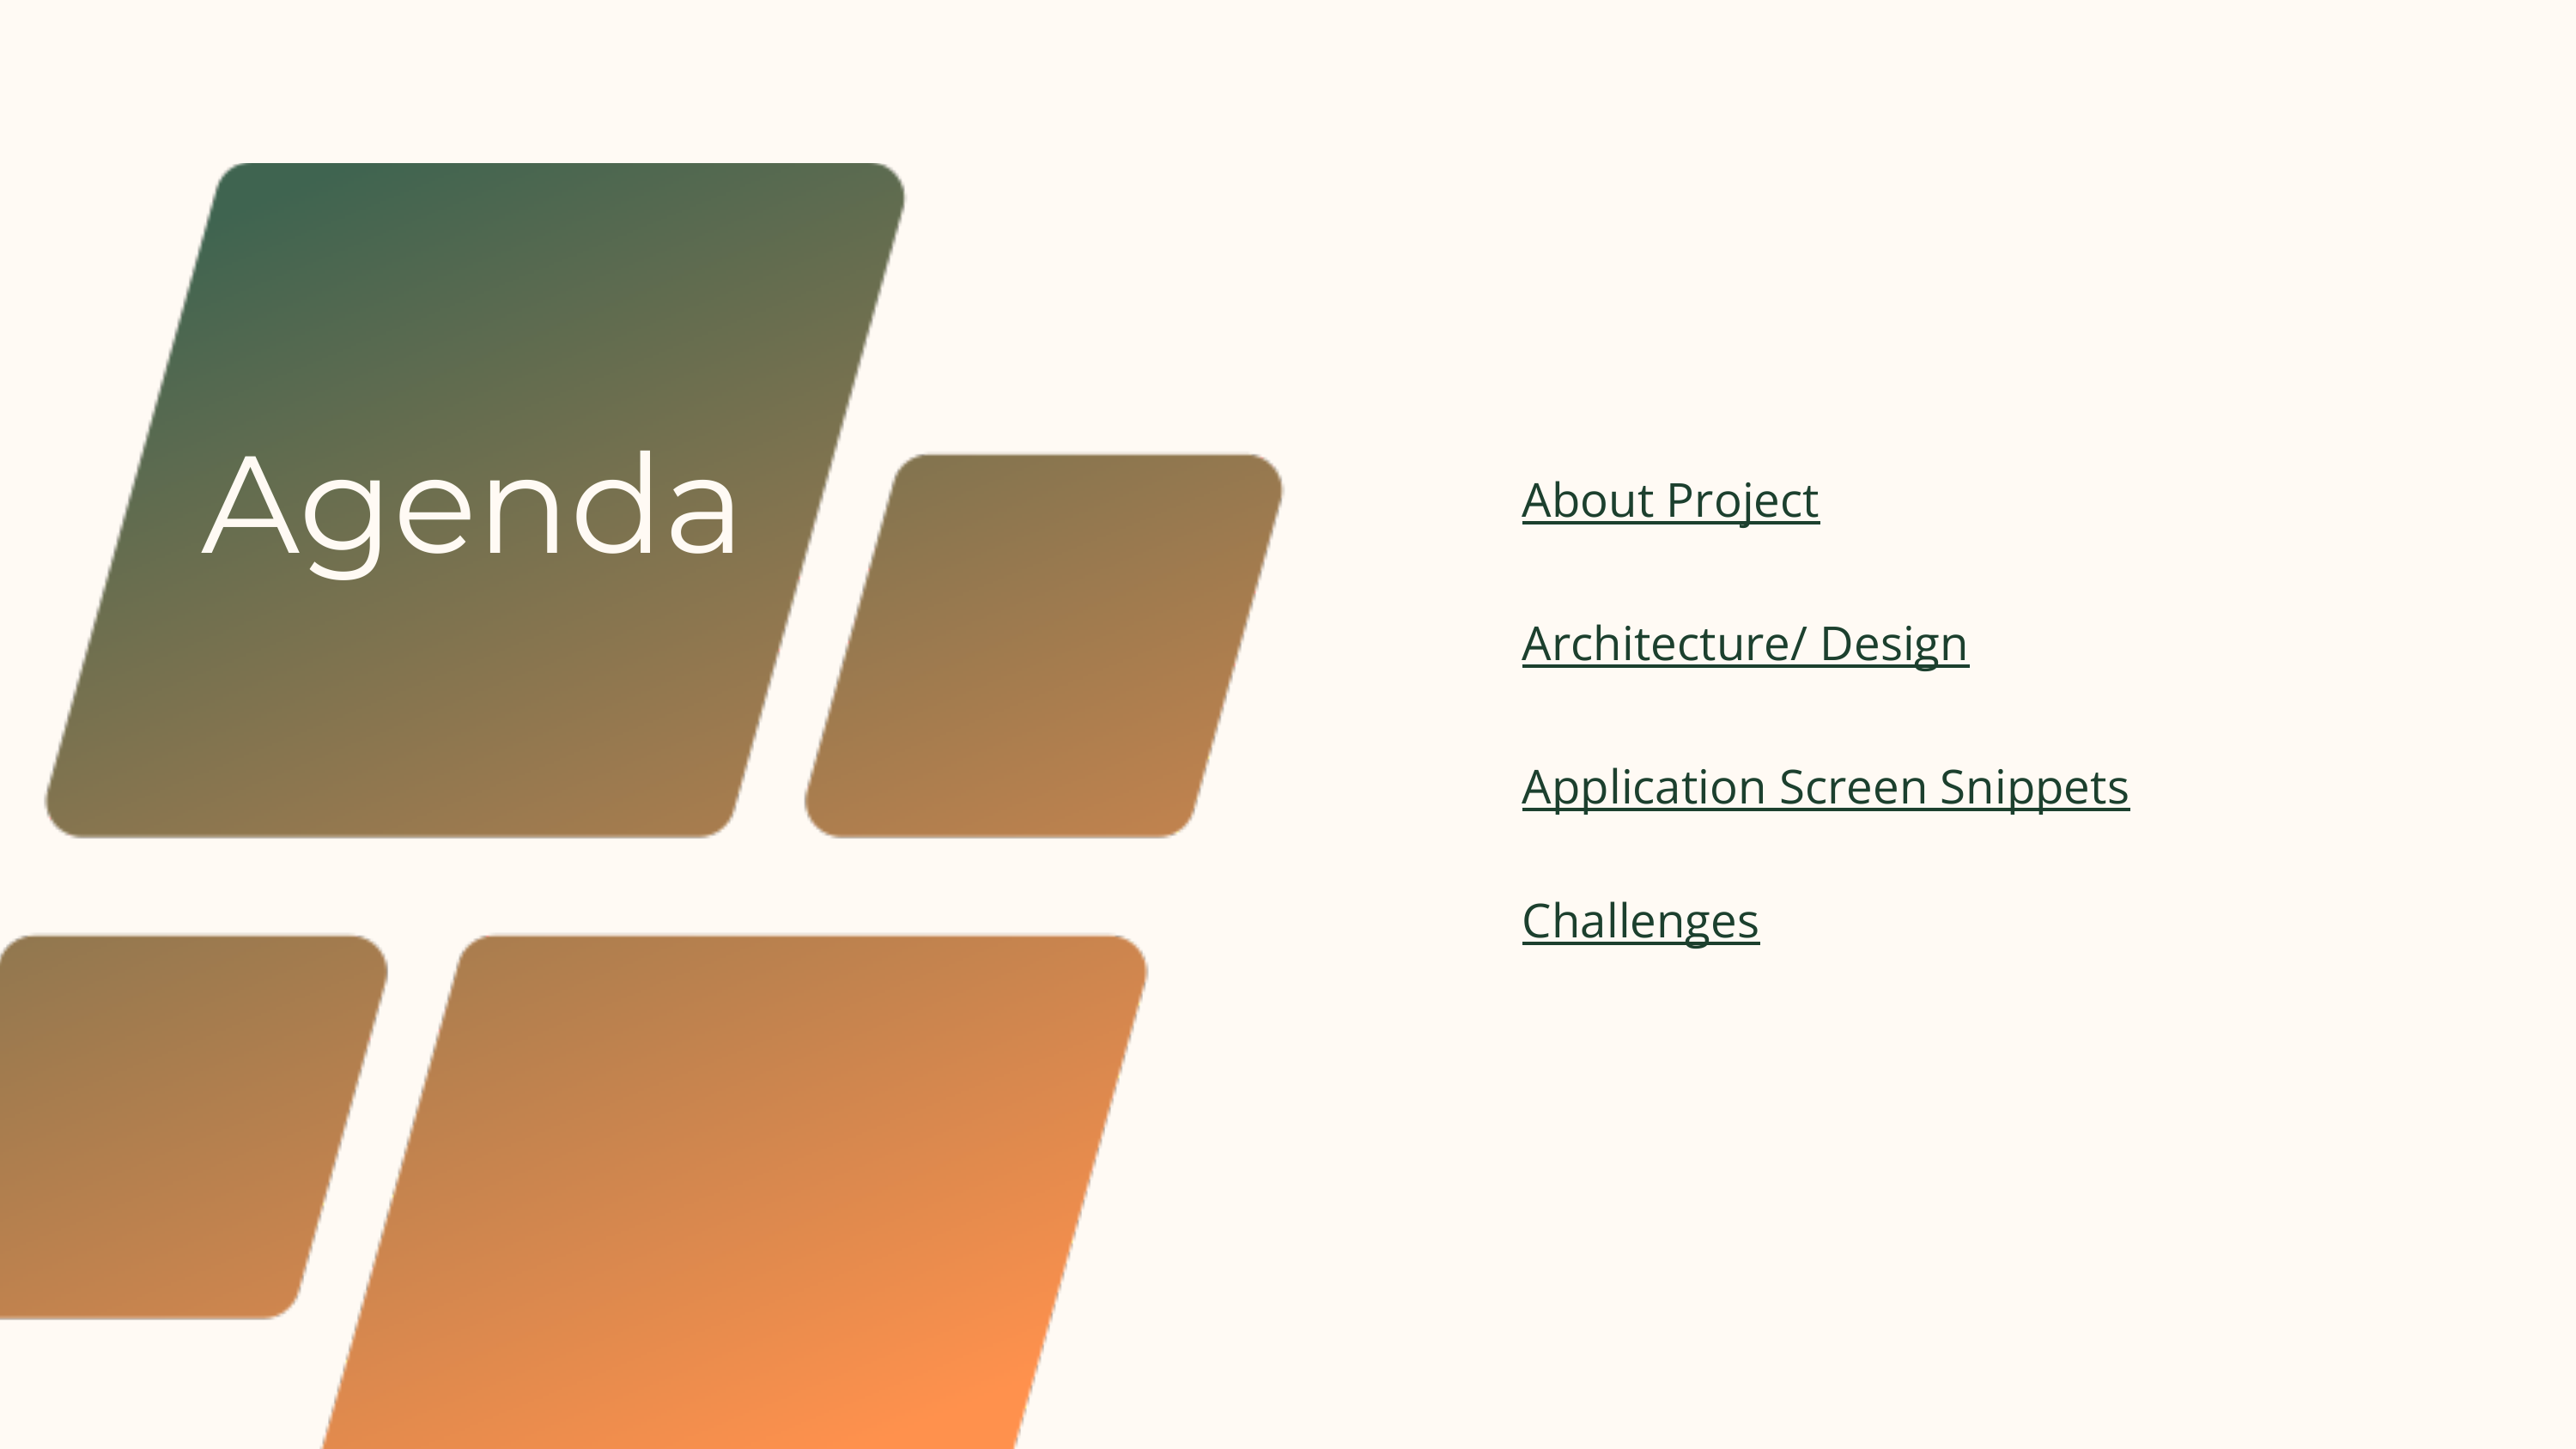

Agenda
About Project
Architecture/ Design
Application Screen Snippets
Challenges